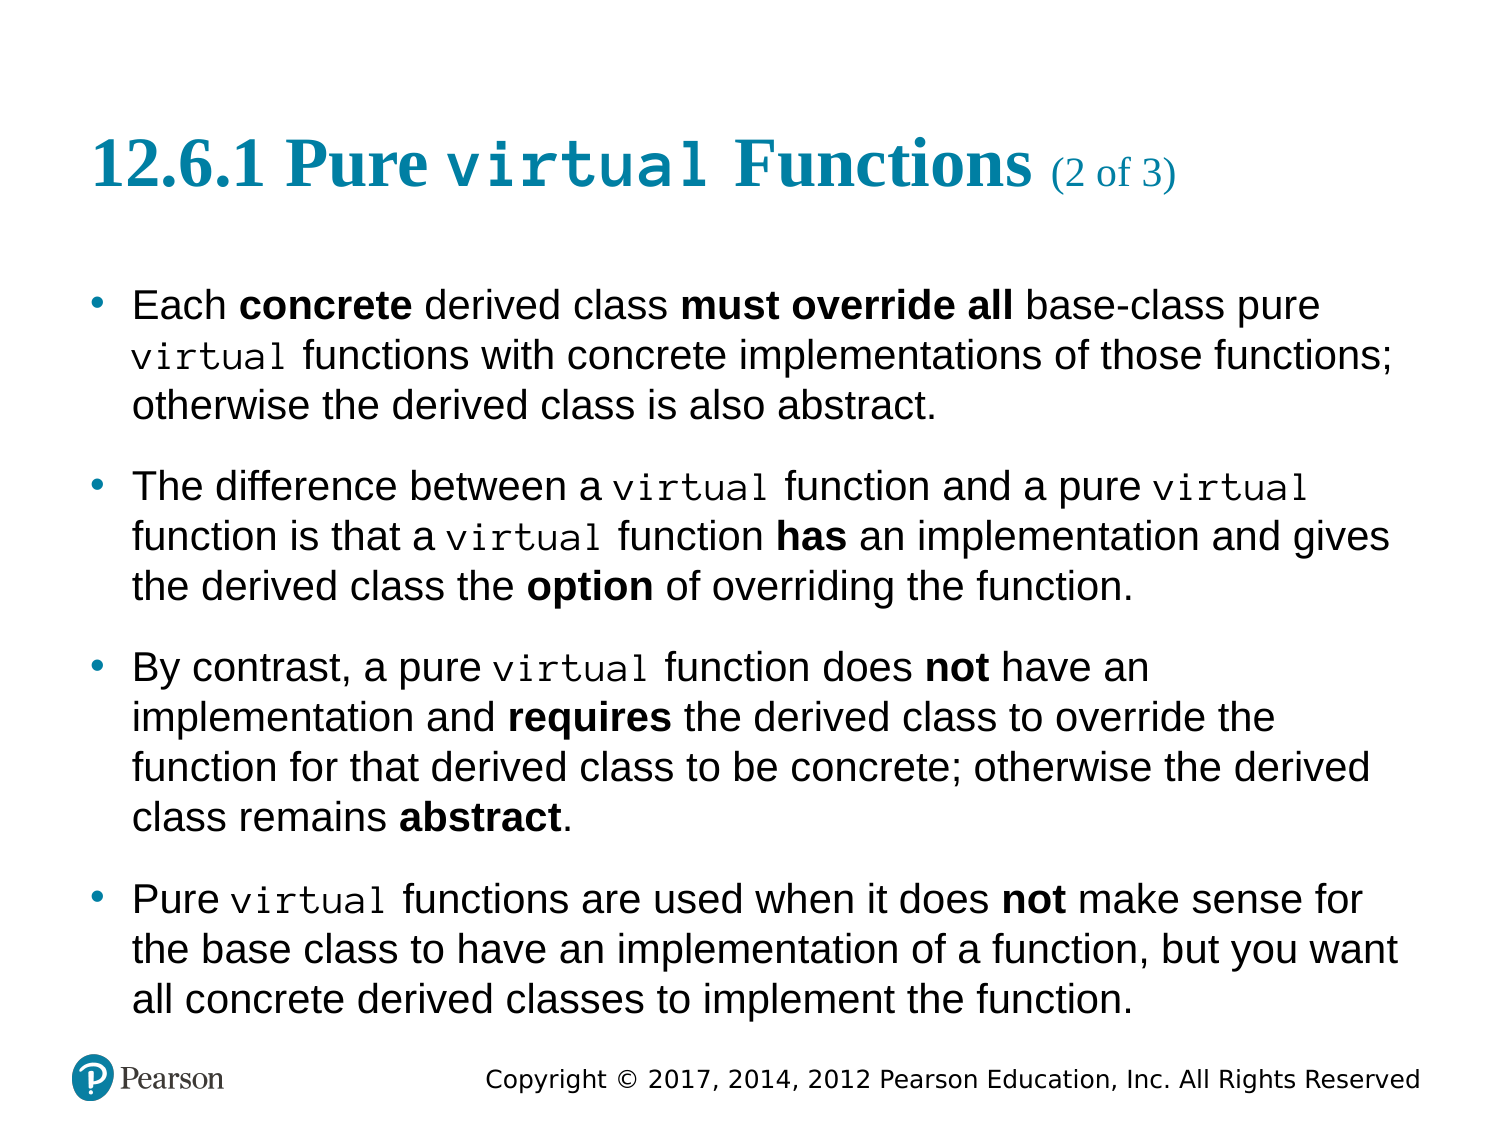

# 12.6.1 Pure virtual Functions (2 of 3)
Each concrete derived class must override all base-class pure virtual functions with concrete implementations of those functions; otherwise the derived class is also abstract.
The difference between a virtual function and a pure virtual function is that a virtual function has an implementation and gives the derived class the option of overriding the function.
By contrast, a pure virtual function does not have an implementation and requires the derived class to override the function for that derived class to be concrete; otherwise the derived class remains abstract.
Pure virtual functions are used when it does not make sense for the base class to have an implementation of a function, but you want all concrete derived classes to implement the function.